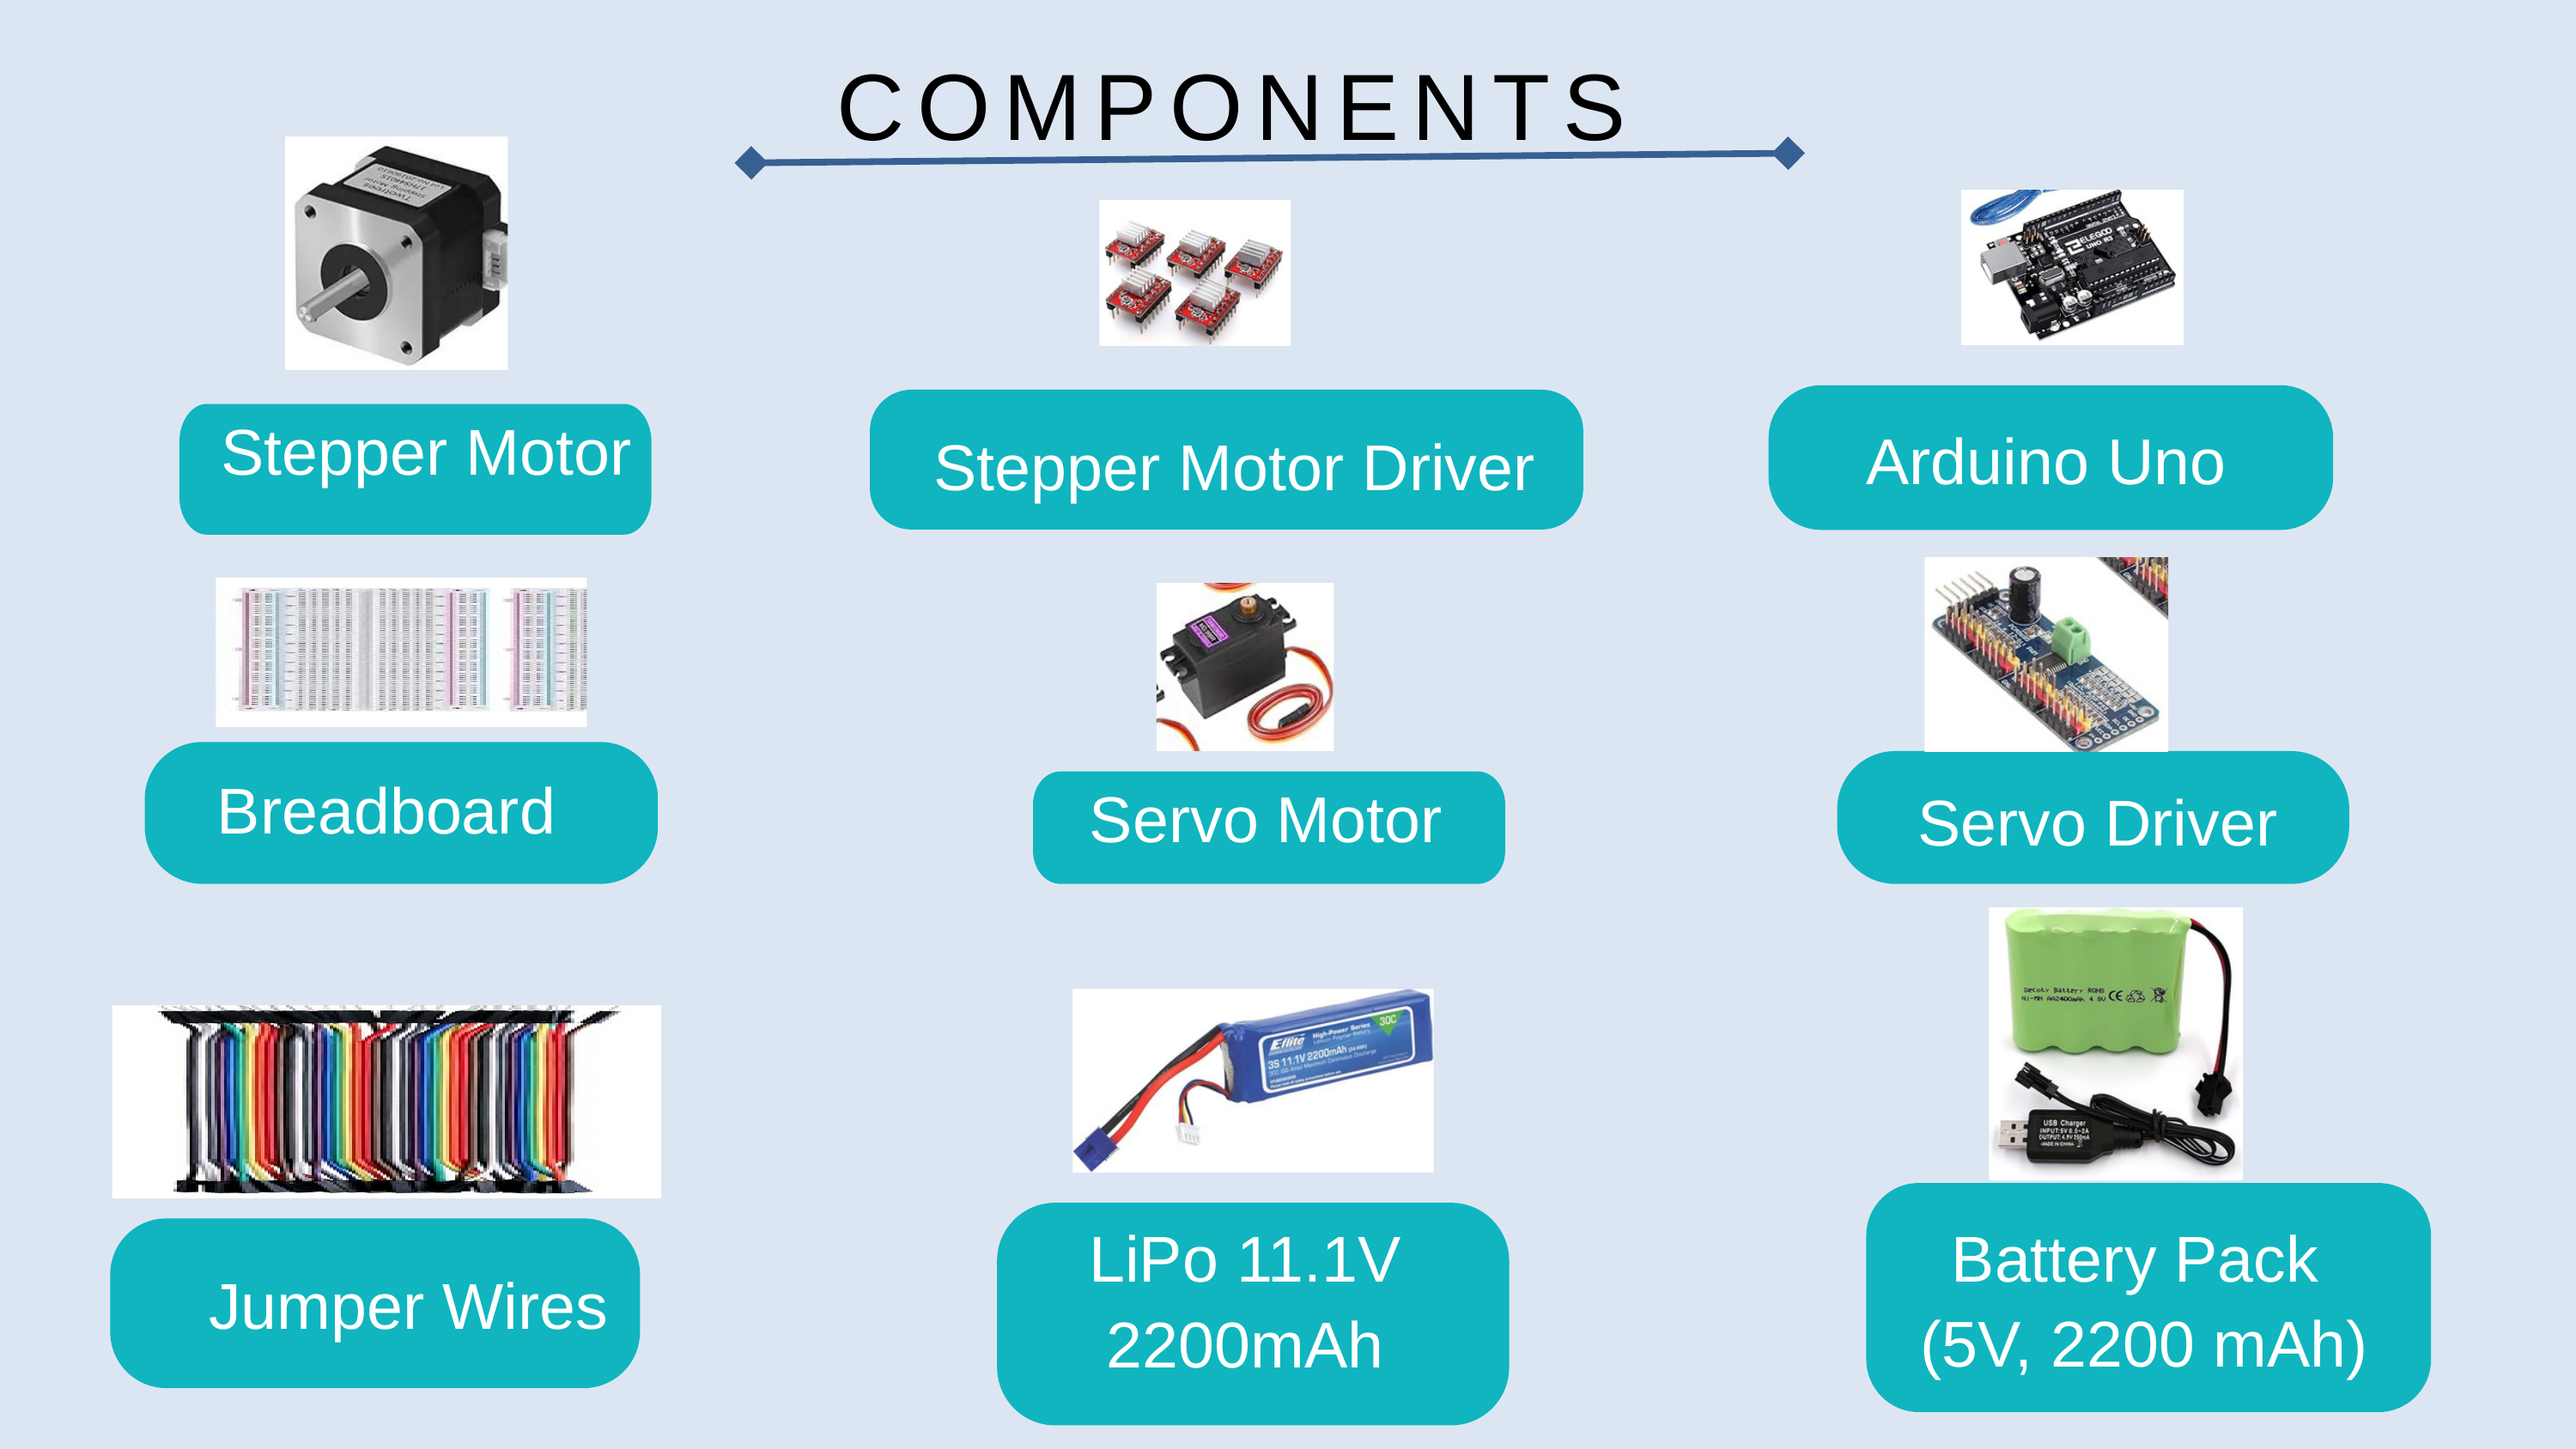

COMPONENTS

  Stepper Motor

Arduino Uno
 Stepper Motor Driver

Breadboard
   Servo Motor
Servo Driver

Battery Pack
(5V, 2200 mAh)
LiPo 11.1V
2200mAh

Jumper Wires